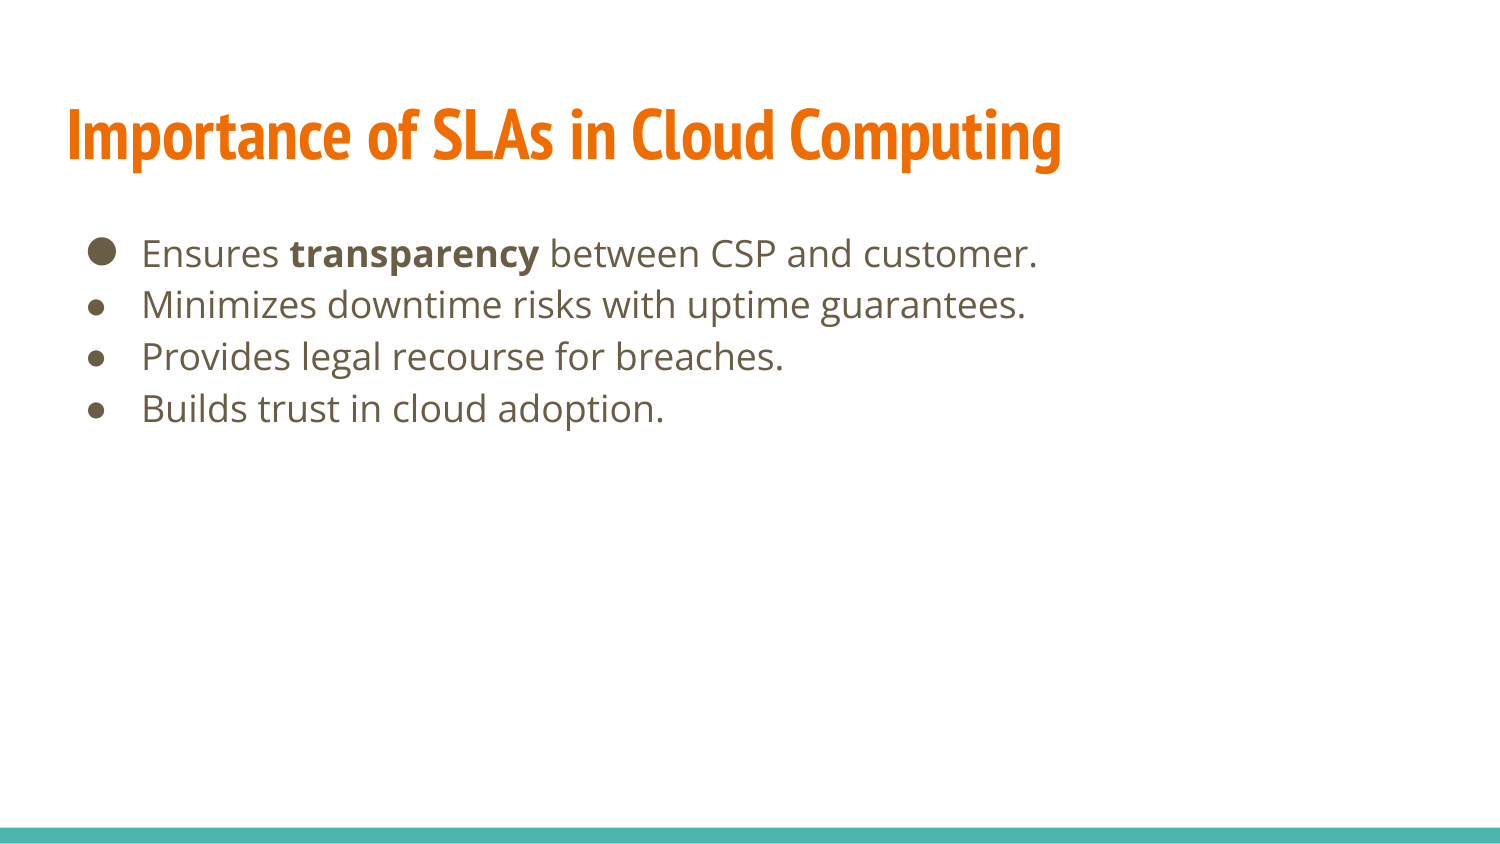

# Importance of SLAs in Cloud Computing
Ensures transparency between CSP and customer.
Minimizes downtime risks with uptime guarantees.
Provides legal recourse for breaches.
Builds trust in cloud adoption.